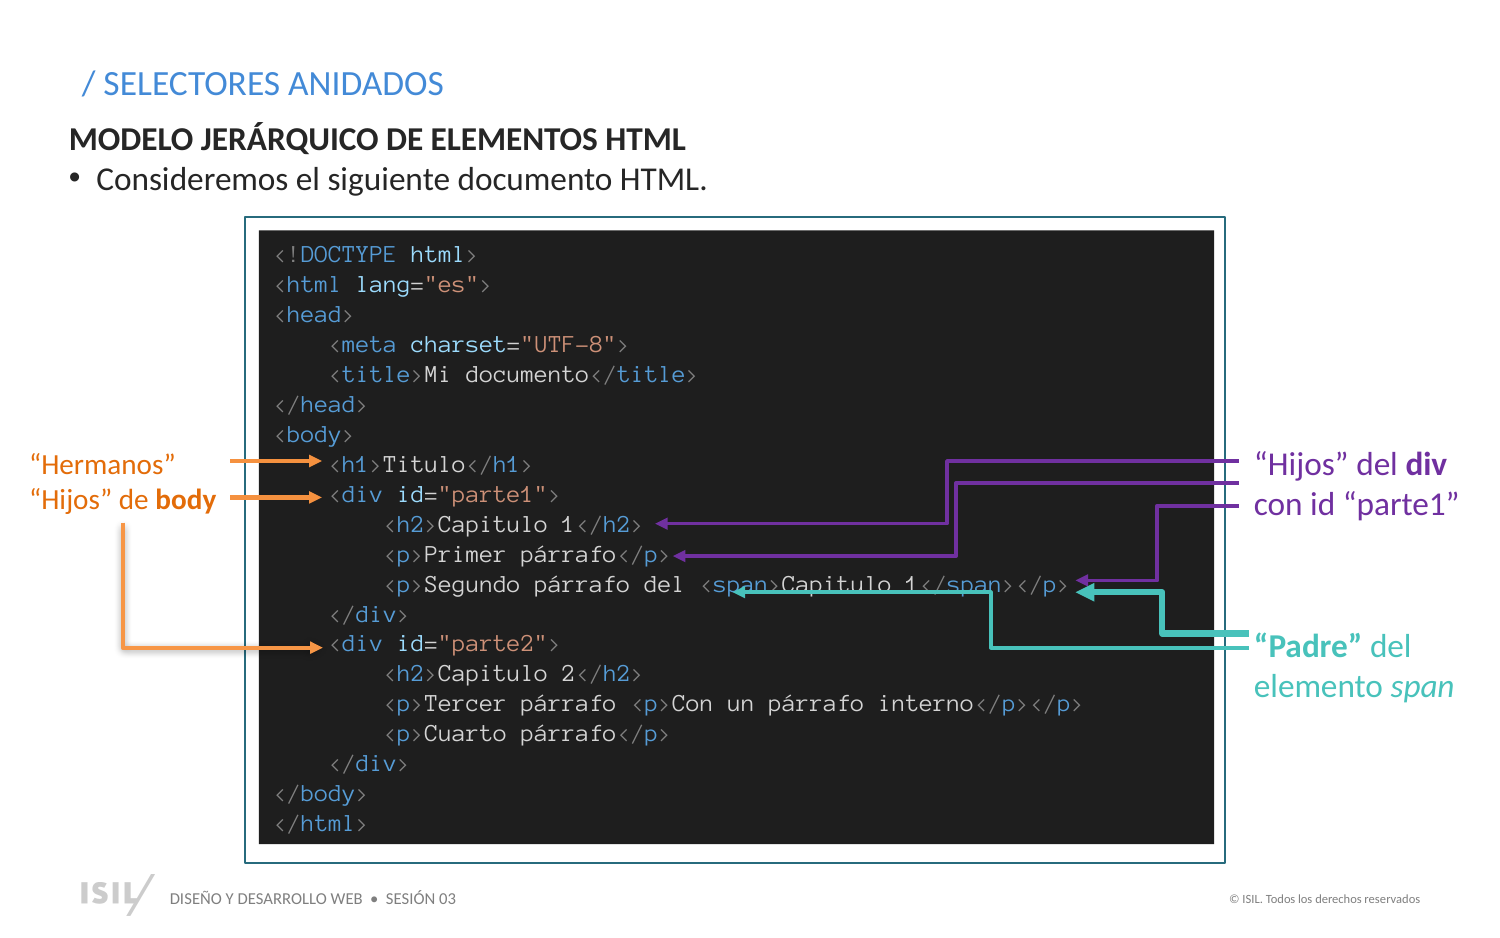

/ SELECTORES ANIDADOS
MODELO JERÁRQUICO DE ELEMENTOS HTML
Consideremos el siguiente documento HTML.

<!DOCTYPE html>
<html lang="es">
<head>
    <meta charset="UTF-8">
    <title>Mi documento</title>
</head>
<body>
    <h1>Titulo</h1>
    <div id="parte1">
        <h2>Capitulo 1</h2>
        <p>Primer párrafo</p>
        <p>Segundo párrafo del <span>Capitulo 1</span></p>
    </div>
    <div id="parte2">
        <h2>Capitulo 2</h2>
        <p>Tercer párrafo <p>Con un párrafo interno</p></p>
        <p>Cuarto párrafo</p>
    </div>
</body>
</html>
“Hijos” del div con id “parte1”
“Hermanos”
“Hijos” de body
“Padre” del elemento span